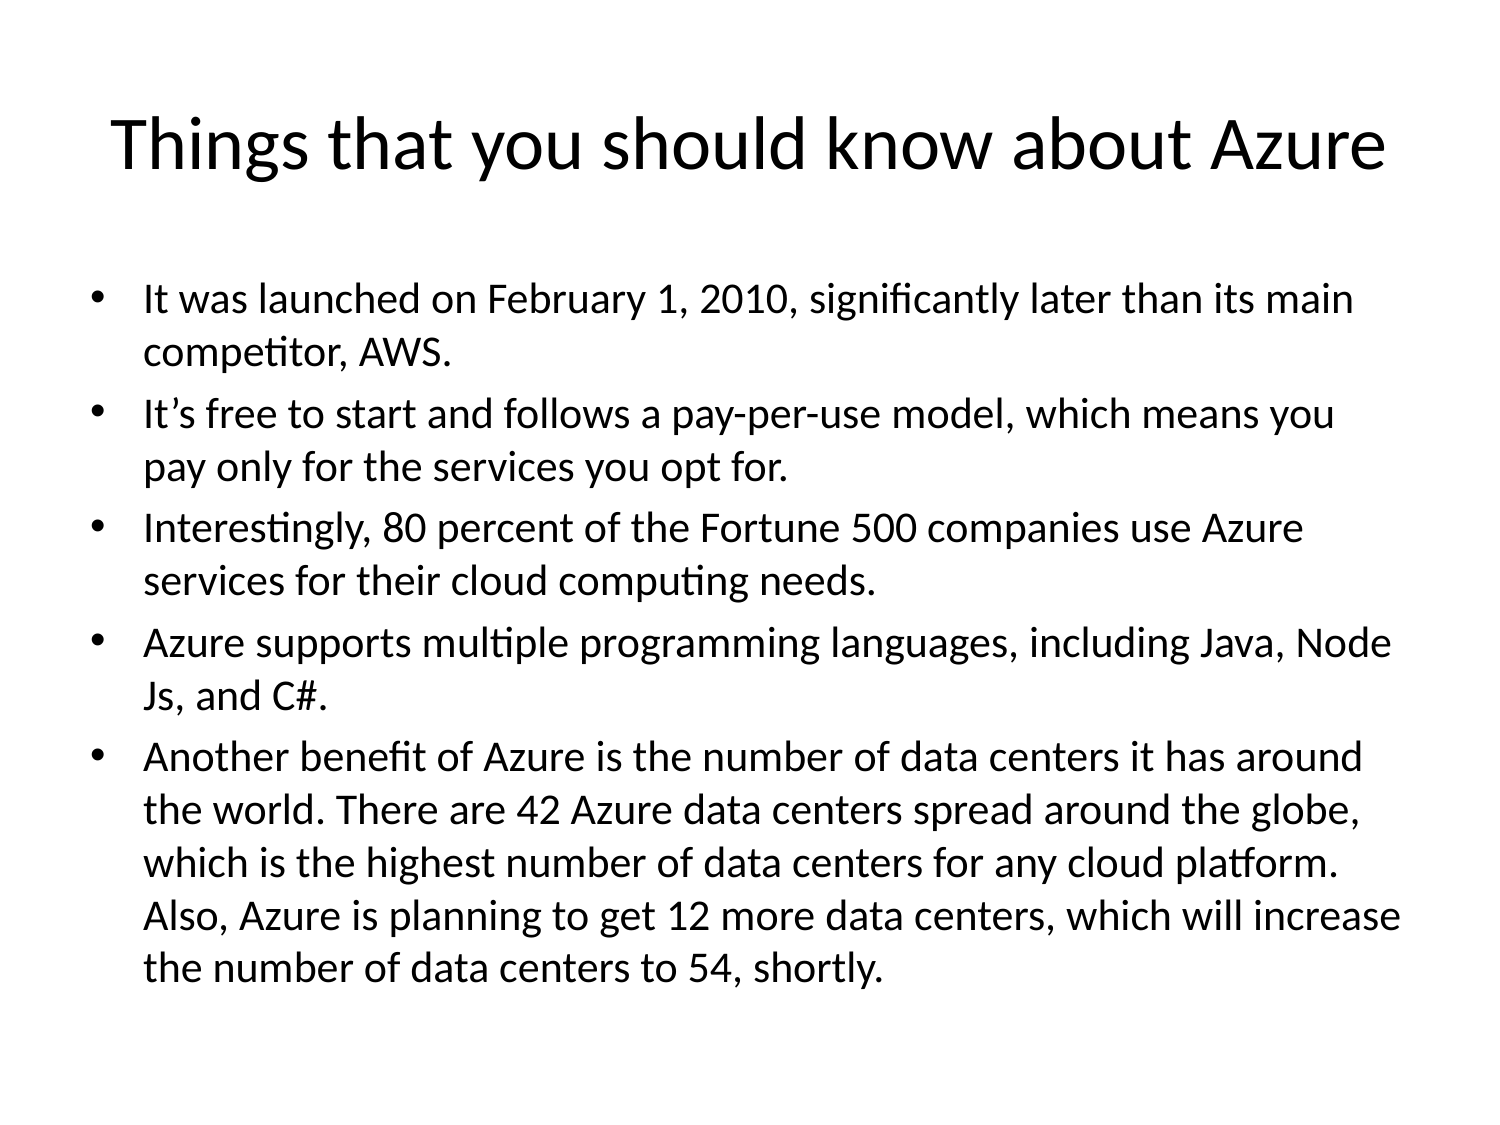

# Things that you should know about Azure
It was launched on February 1, 2010, significantly later than its main competitor, AWS.
It’s free to start and follows a pay-per-use model, which means you pay only for the services you opt for.
Interestingly, 80 percent of the Fortune 500 companies use Azure services for their cloud computing needs.
Azure supports multiple programming languages, including Java, Node Js, and C#.
Another benefit of Azure is the number of data centers it has around the world. There are 42 Azure data centers spread around the globe, which is the highest number of data centers for any cloud platform. Also, Azure is planning to get 12 more data centers, which will increase the number of data centers to 54, shortly.